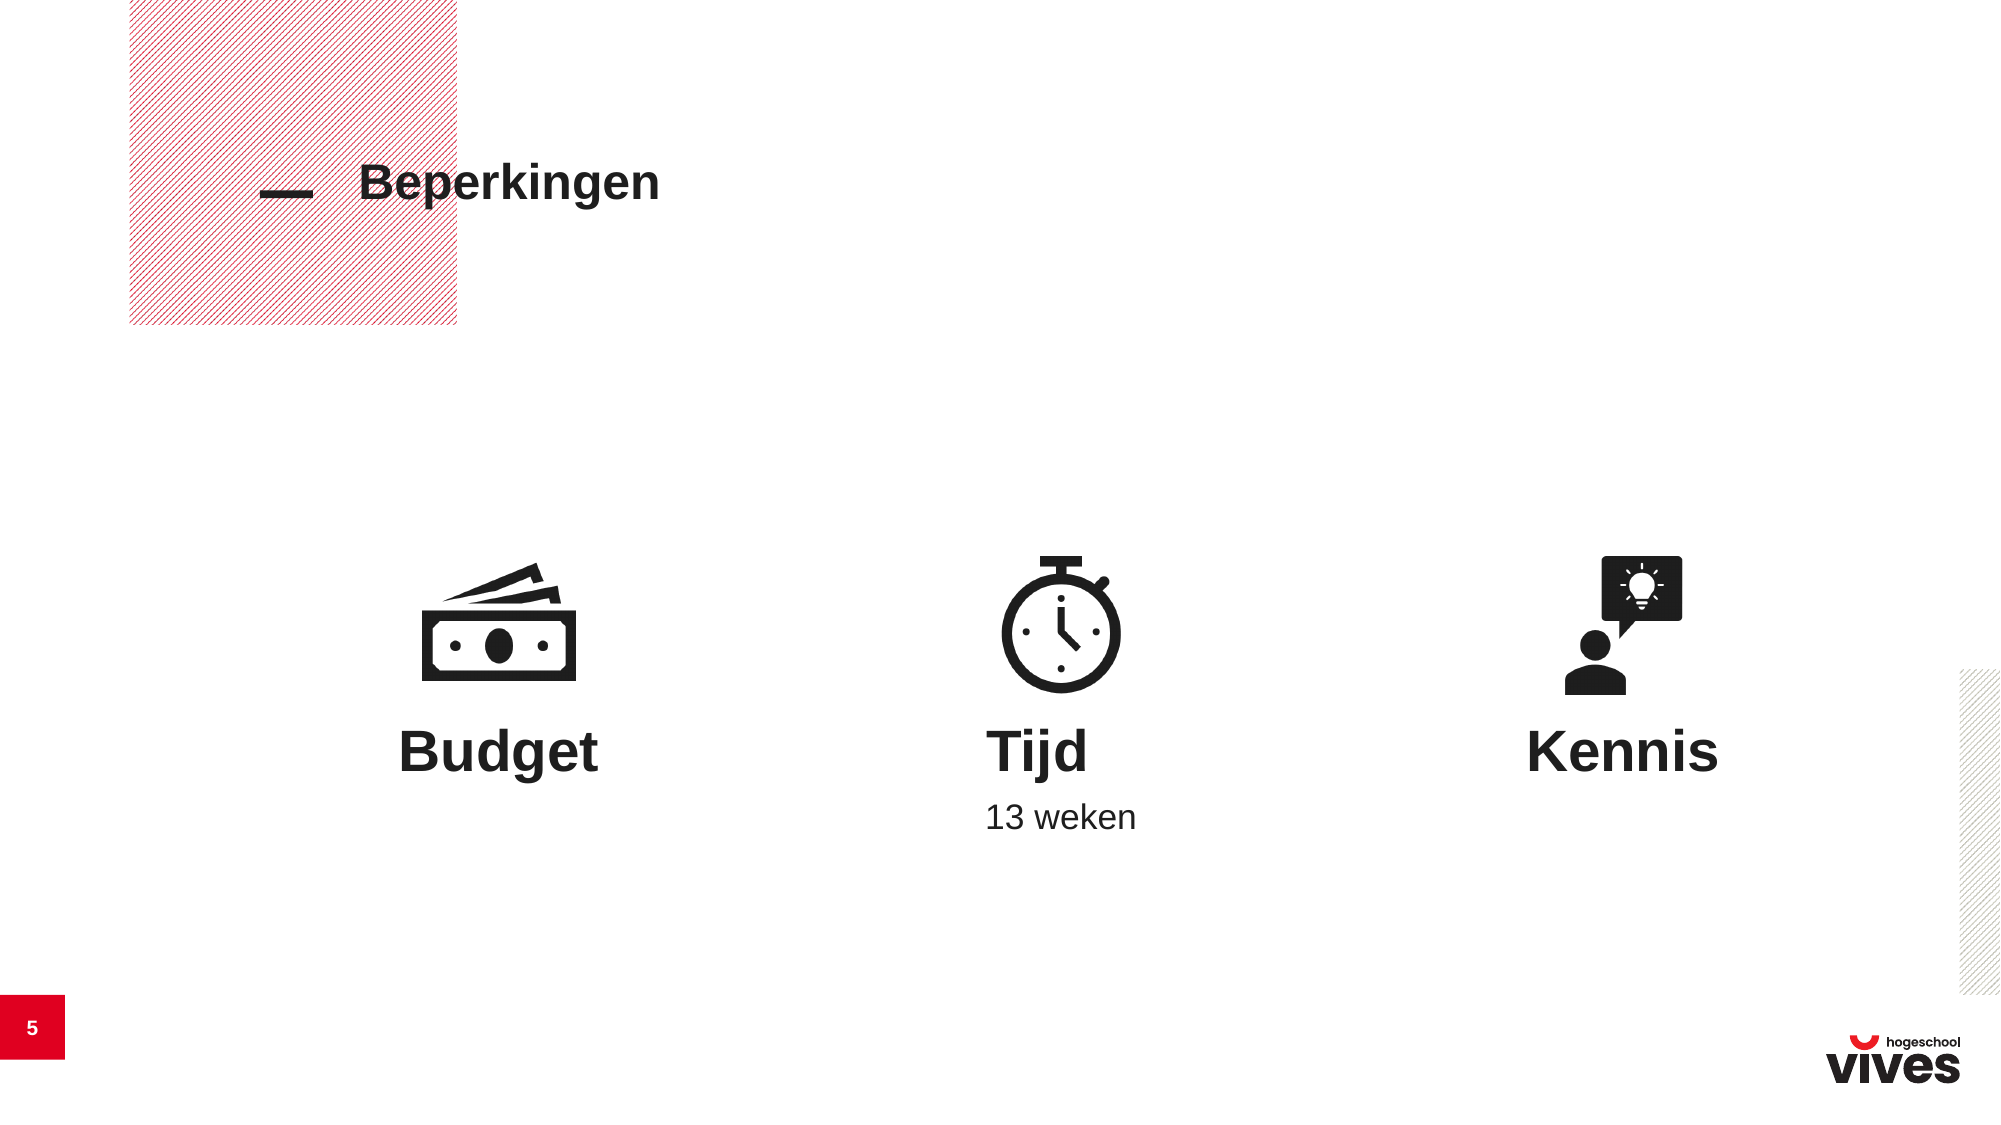

# Beperkingen
Budget
Tijd
13 weken
Kennis